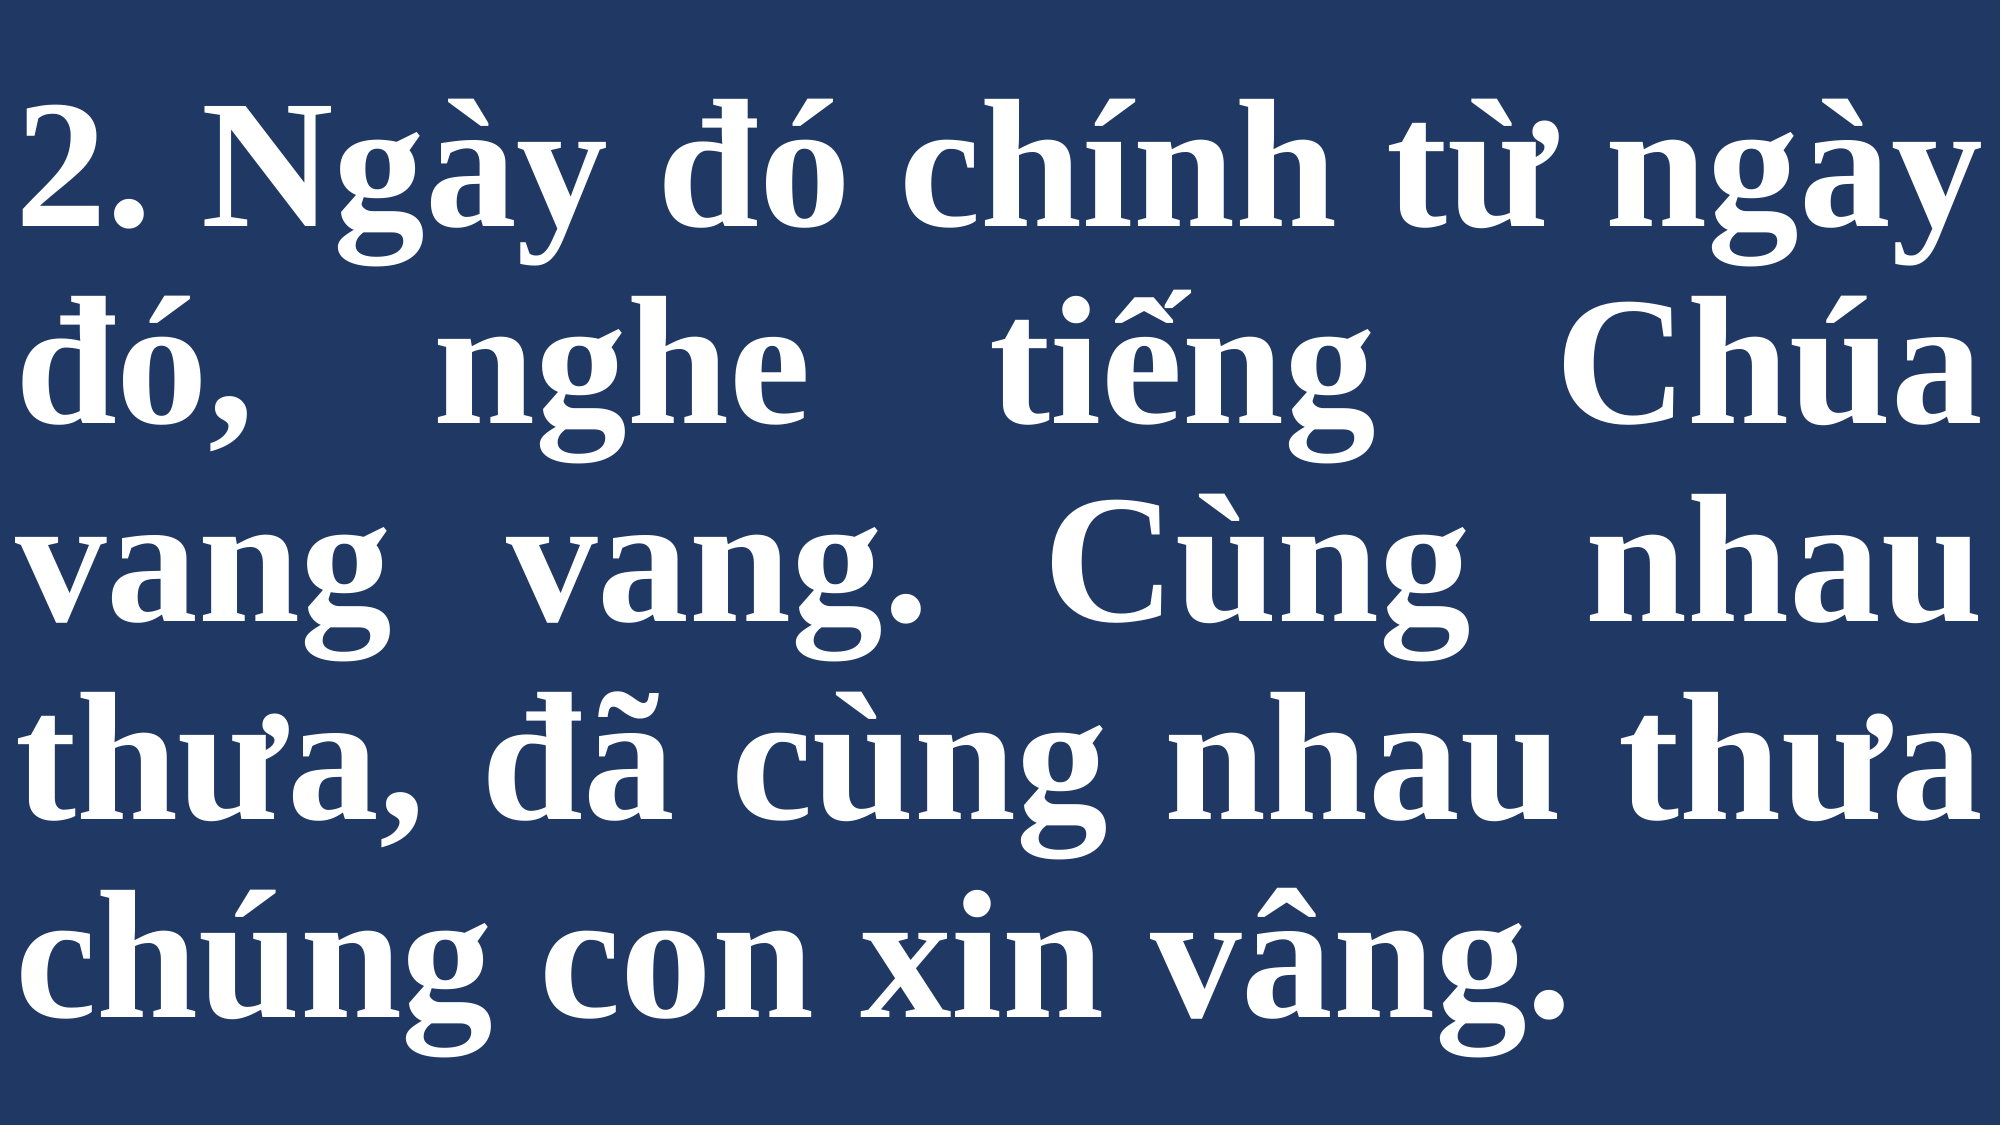

# 2. Ngày đó chính từ ngày đó, nghe tiếng Chúa vang vang. Cùng nhau thưa, đã cùng nhau thưa chúng con xin vâng.